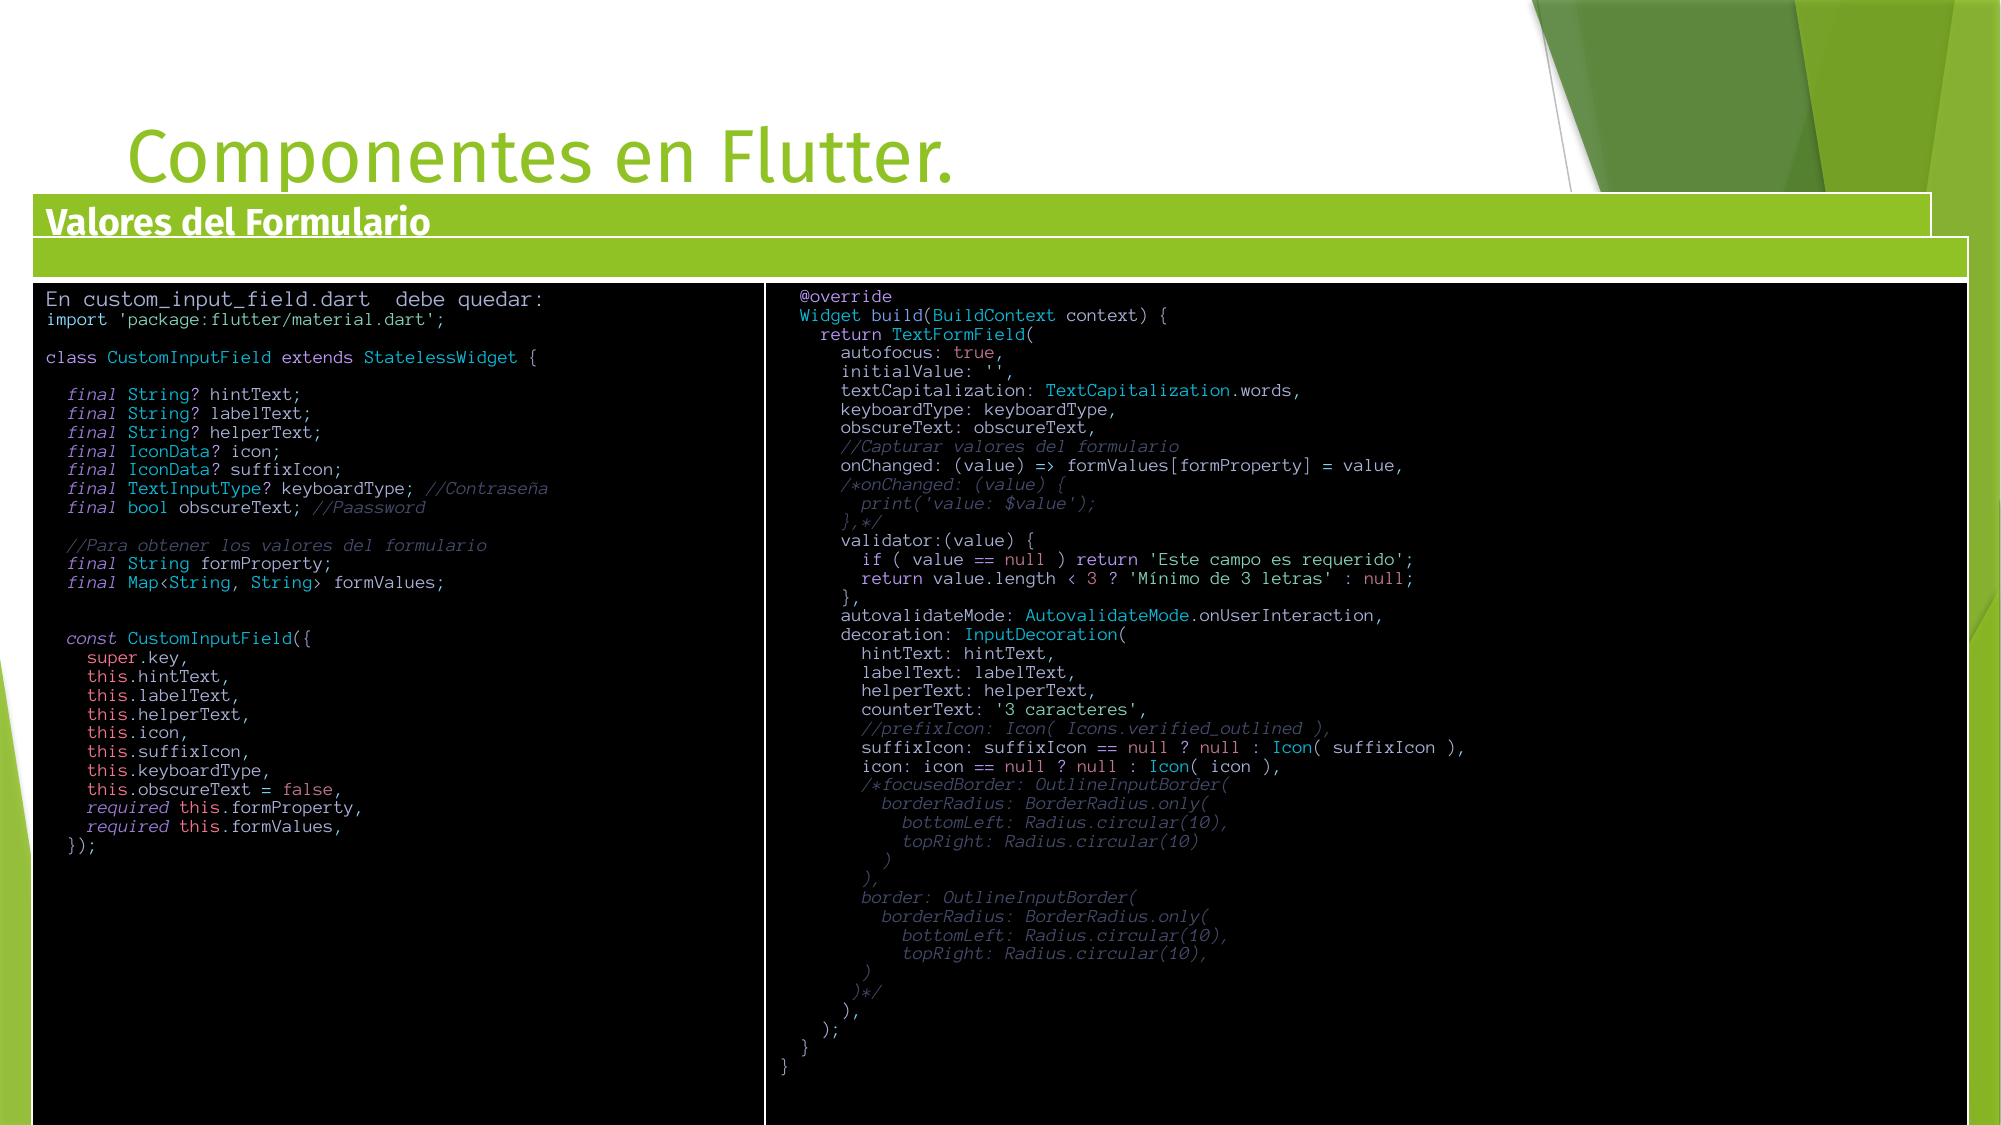

# Componentes en Flutter.
| Valores del Formulario |
| --- |
|  |
|  |  |
| --- | --- |
| En custom\_input\_field.dart debe quedar: import 'package:flutter/material.dart'; class CustomInputField extends StatelessWidget {     final String? hintText;   final String? labelText;   final String? helperText;   final IconData? icon;   final IconData? suffixIcon;   final TextInputType? keyboardType; //Contraseña   final bool obscureText; //Paassword   //Para obtener los valores del formulario   final String formProperty;   final Map<String, String> formValues;   const CustomInputField({     super.key,     this.hintText,     this.labelText,     this.helperText,     this.icon,     this.suffixIcon,     this.keyboardType,     this.obscureText = false,     required this.formProperty,     required this.formValues,   }); | @override   Widget build(BuildContext context) {     return TextFormField(       autofocus: true,       initialValue: '',       textCapitalization: TextCapitalization.words,       keyboardType: keyboardType,       obscureText: obscureText,       //Capturar valores del formulario       onChanged: (value) => formValues[formProperty] = value,       /\*onChanged: (value) {         print('value: $value');       },\*/       validator:(value) {         if ( value == null ) return 'Este campo es requerido';         return value.length < 3 ? 'Mínimo de 3 letras' : null;       },       autovalidateMode: AutovalidateMode.onUserInteraction,       decoration: InputDecoration(         hintText: hintText,         labelText: labelText,         helperText: helperText,         counterText: '3 caracteres',         //prefixIcon: Icon( Icons.verified\_outlined ),         suffixIcon: suffixIcon == null ? null : Icon( suffixIcon ),         icon: icon == null ? null : Icon( icon ),         /\*focusedBorder: OutlineInputBorder(           borderRadius: BorderRadius.only(             bottomLeft: Radius.circular(10),             topRight: Radius.circular(10)           )         ),         border: OutlineInputBorder(           borderRadius: BorderRadius.only(             bottomLeft: Radius.circular(10),             topRight: Radius.circular(10),         )        )\*/       ),     );   } } |